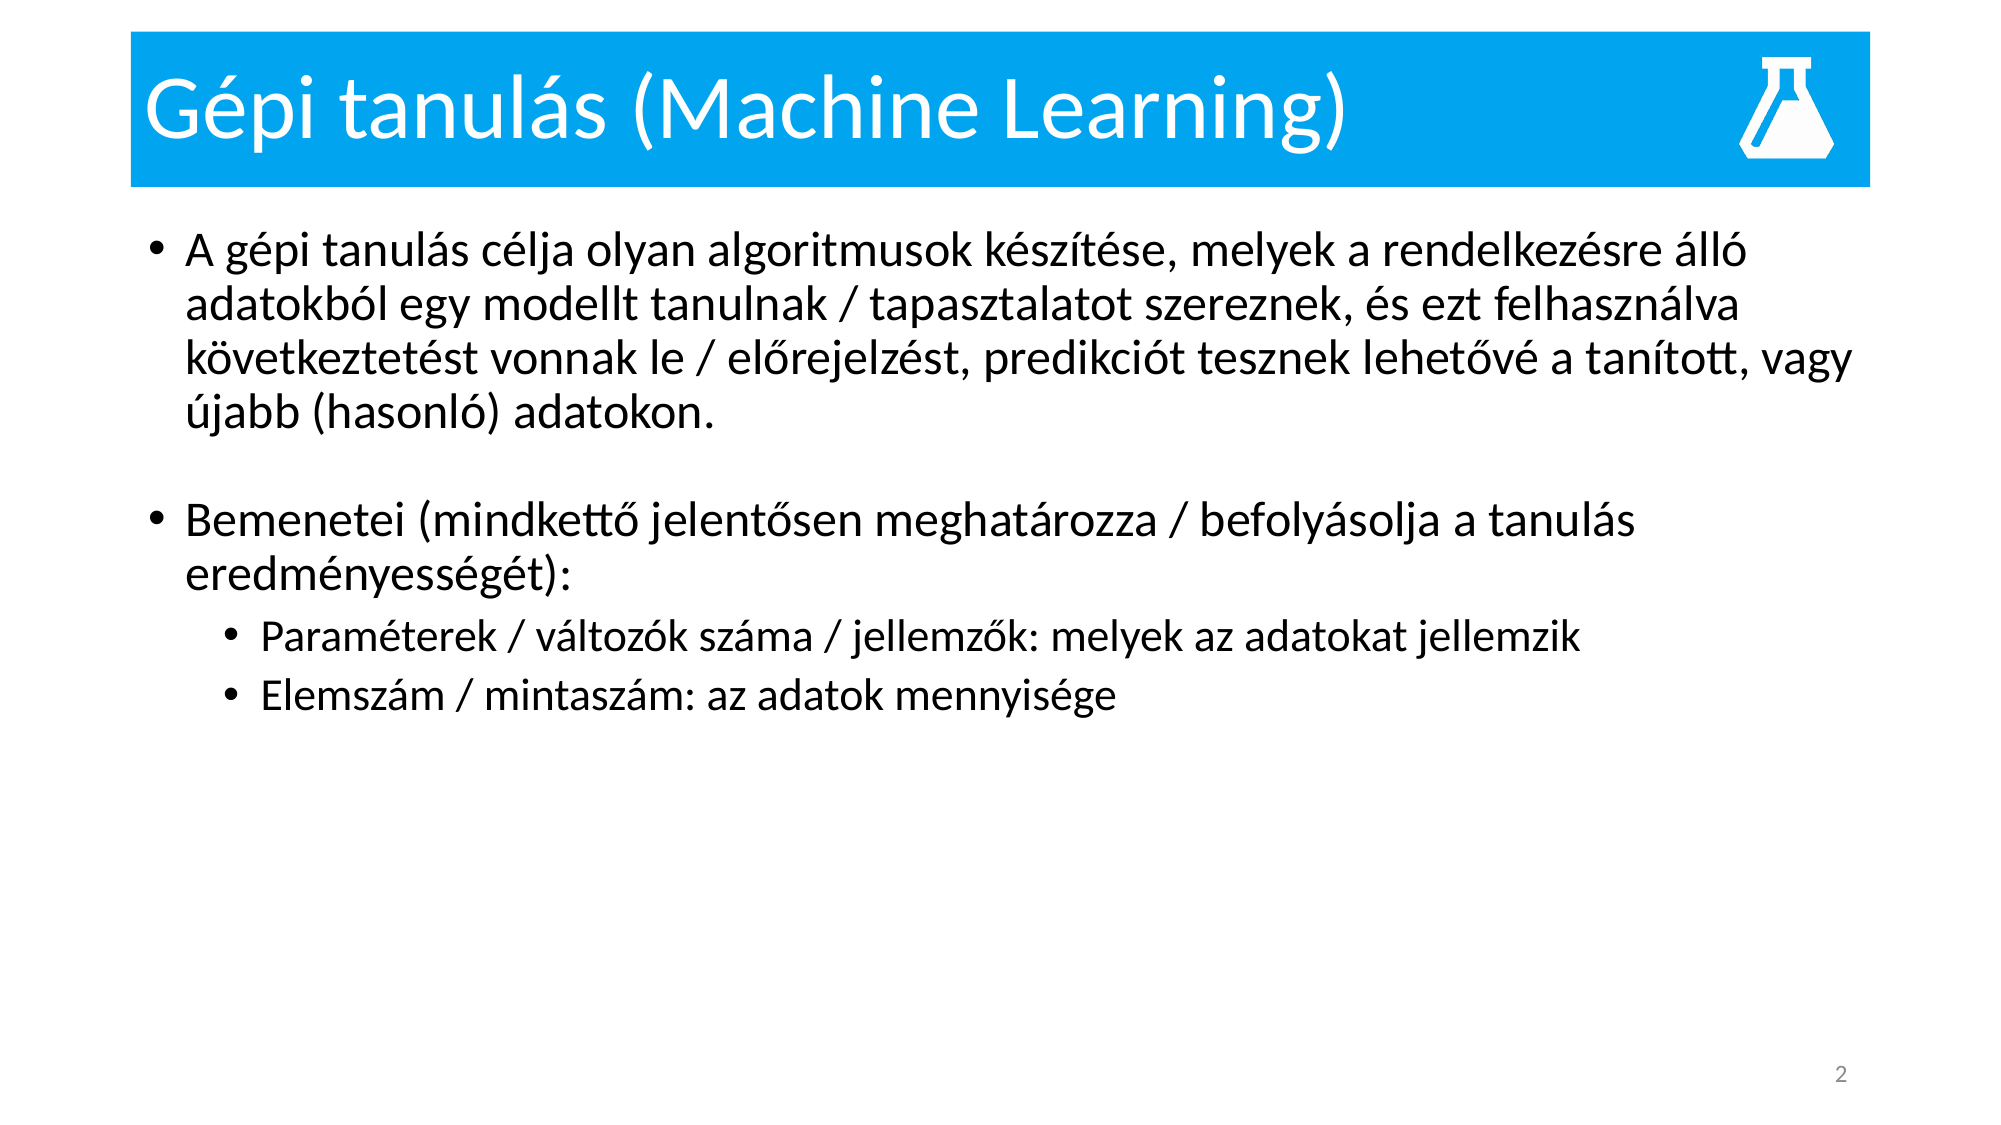

# Gépi tanulás (Machine Learning)
A gépi tanulás célja olyan algoritmusok készítése, melyek a rendelkezésre álló adatokból egy modellt tanulnak / tapasztalatot szereznek, és ezt felhasználva következtetést vonnak le / előrejelzést, predikciót tesznek lehetővé a tanított, vagy újabb (hasonló) adatokon.

Bemenetei (mindkettő jelentősen meghatározza / befolyásolja a tanulás eredményességét):
Paraméterek / változók száma / jellemzők: melyek az adatokat jellemzik
Elemszám / mintaszám: az adatok mennyisége

2